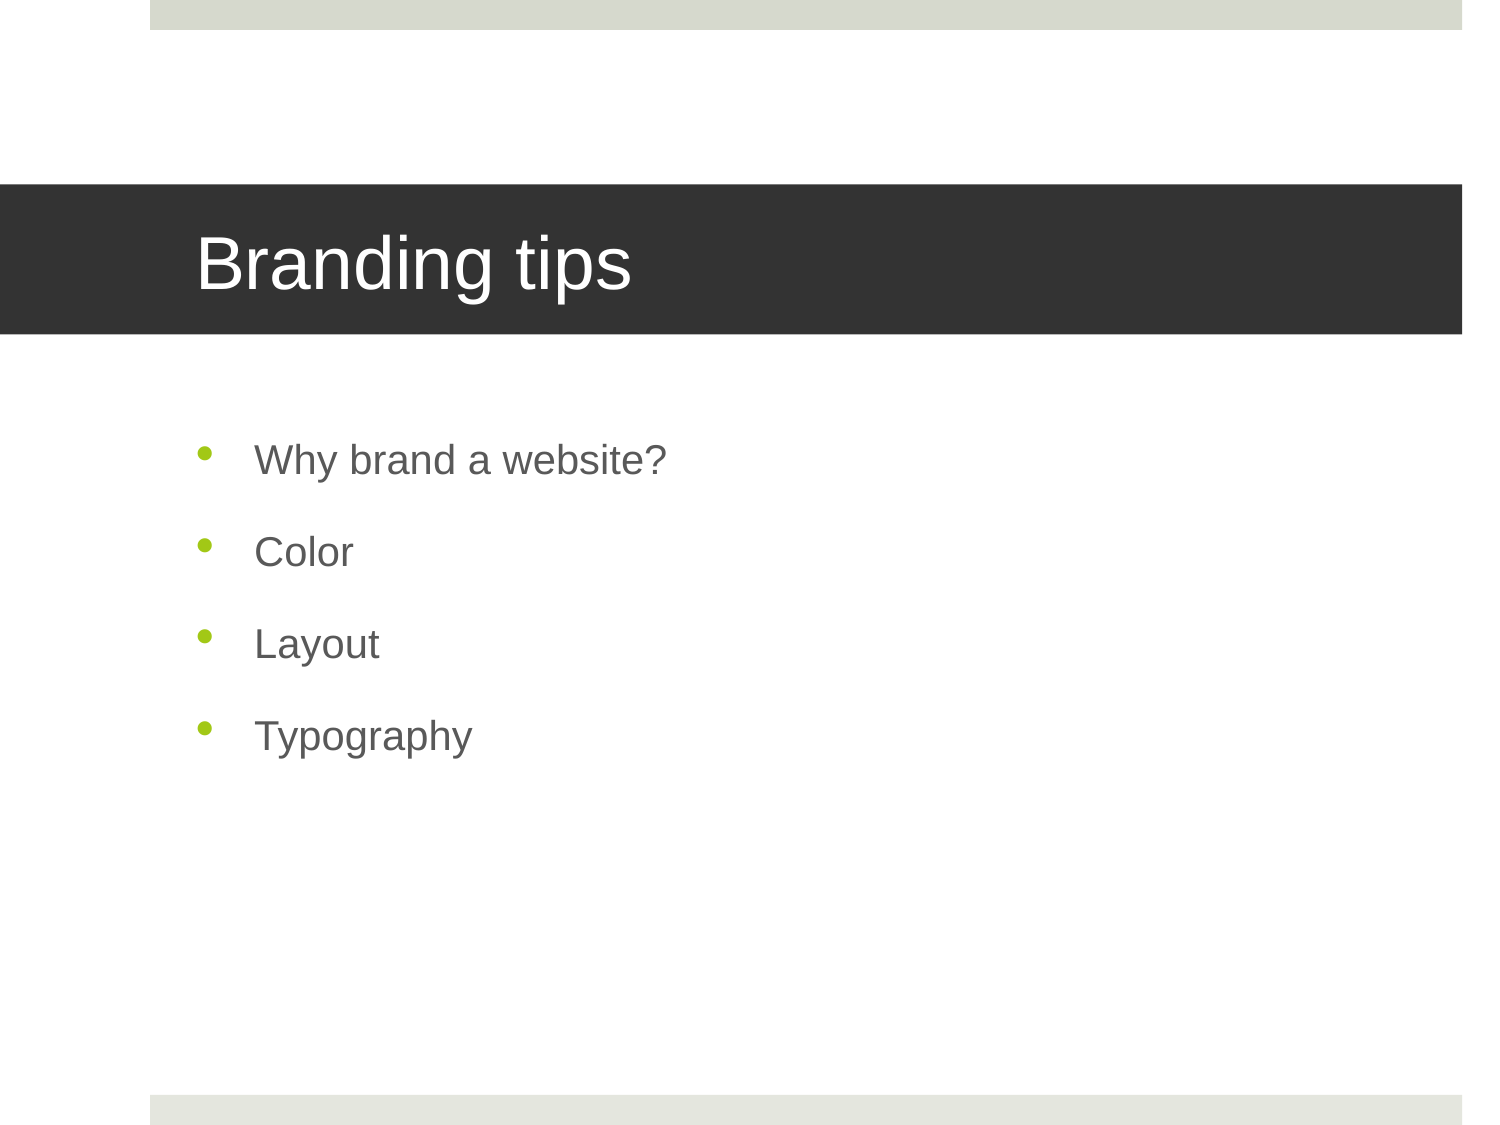

# Branding tips
Why brand a website?
Color
Layout
Typography